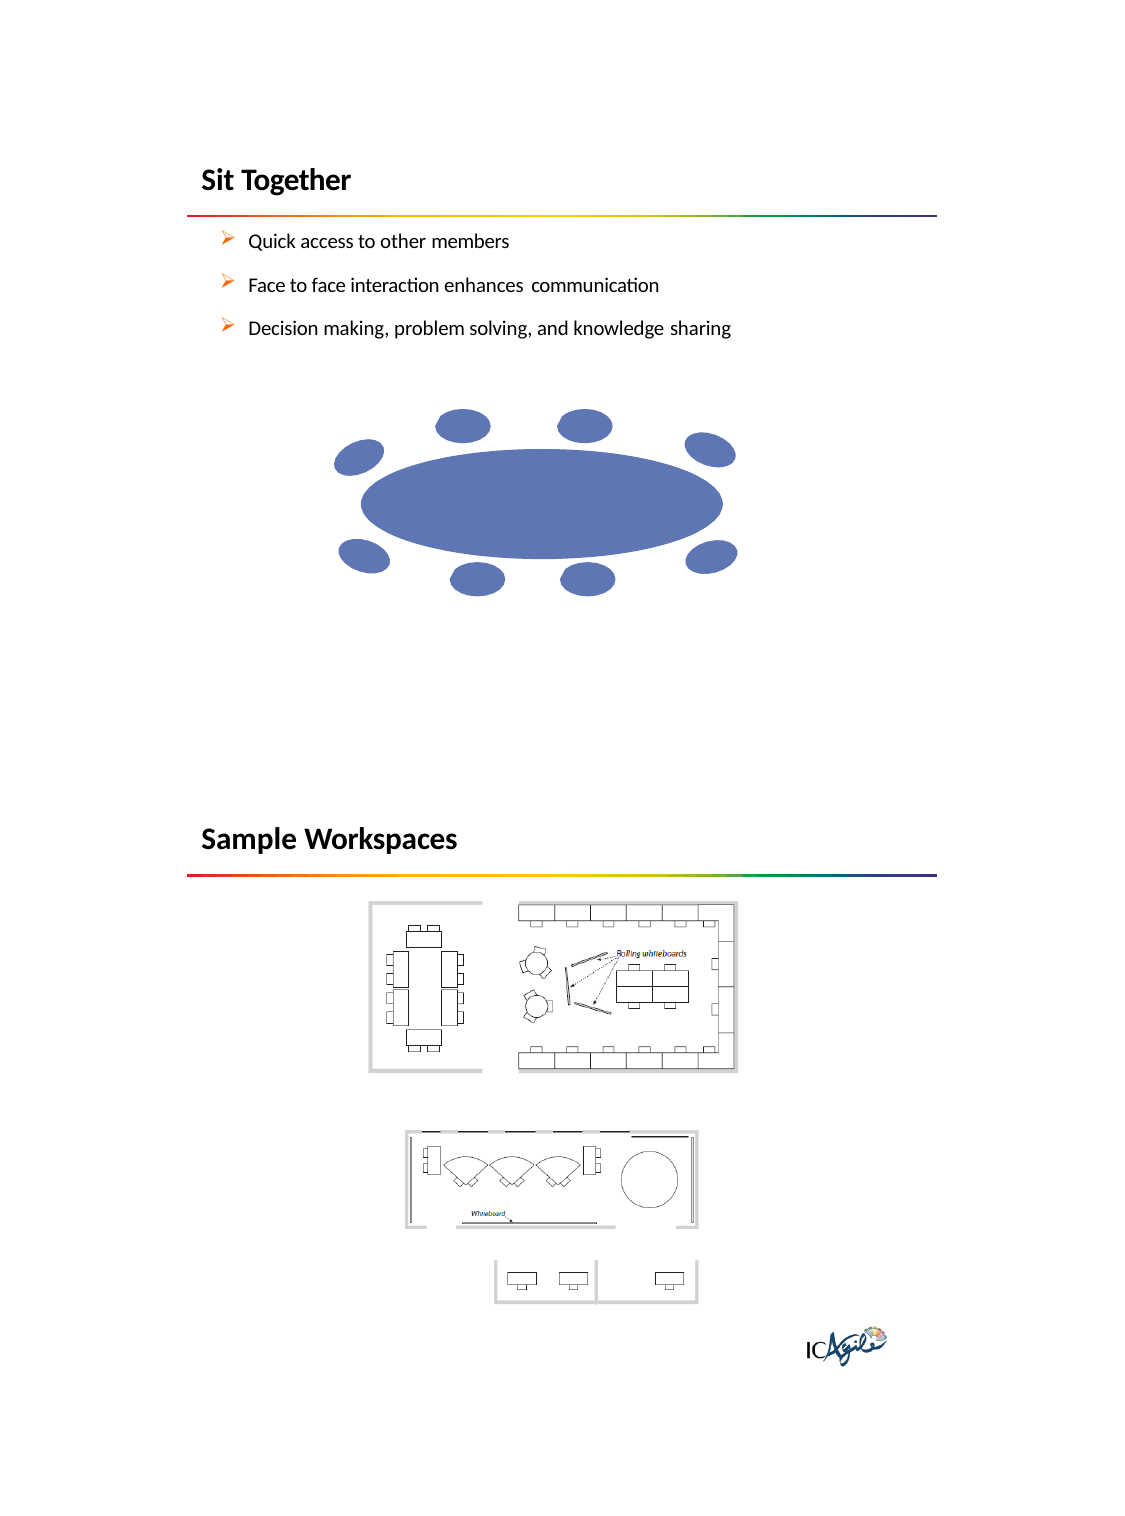

Sit Together

Quick access to other members
Face to face interaction enhances communication
Decision making, problem solving, and knowledge sharing

Sample Workspaces